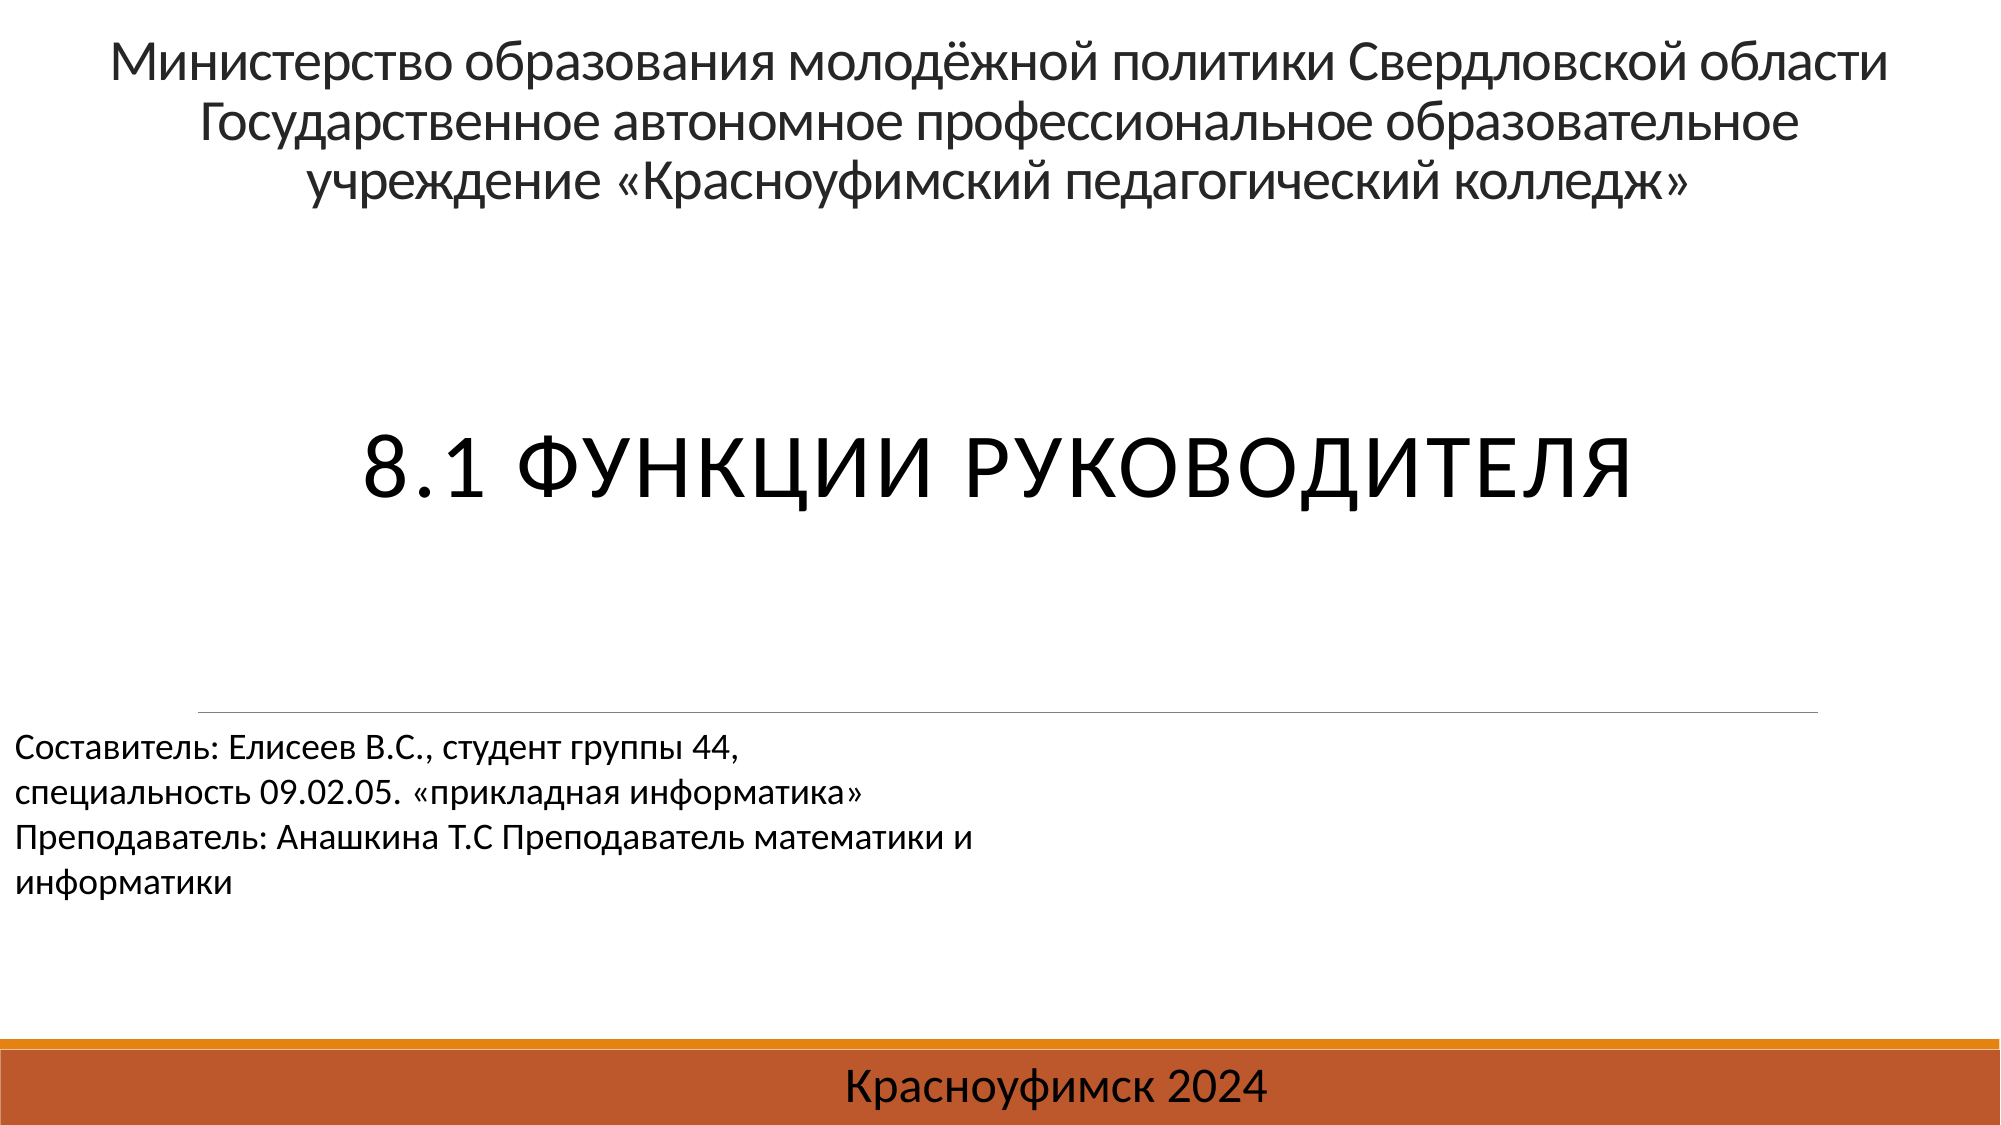

# Министерство образования молодёжной политики Свердловской области Государственное автономное профессиональное образовательное учреждение «Красноуфимский педагогический колледж»
8.1 функции руководителя
Составитель: Елисеев В.С., студент группы 44,
специальность 09.02.05. «прикладная информатика»
Преподаватель: Анашкина Т.С Преподаватель математики и информатики
Красноуфимск 2024